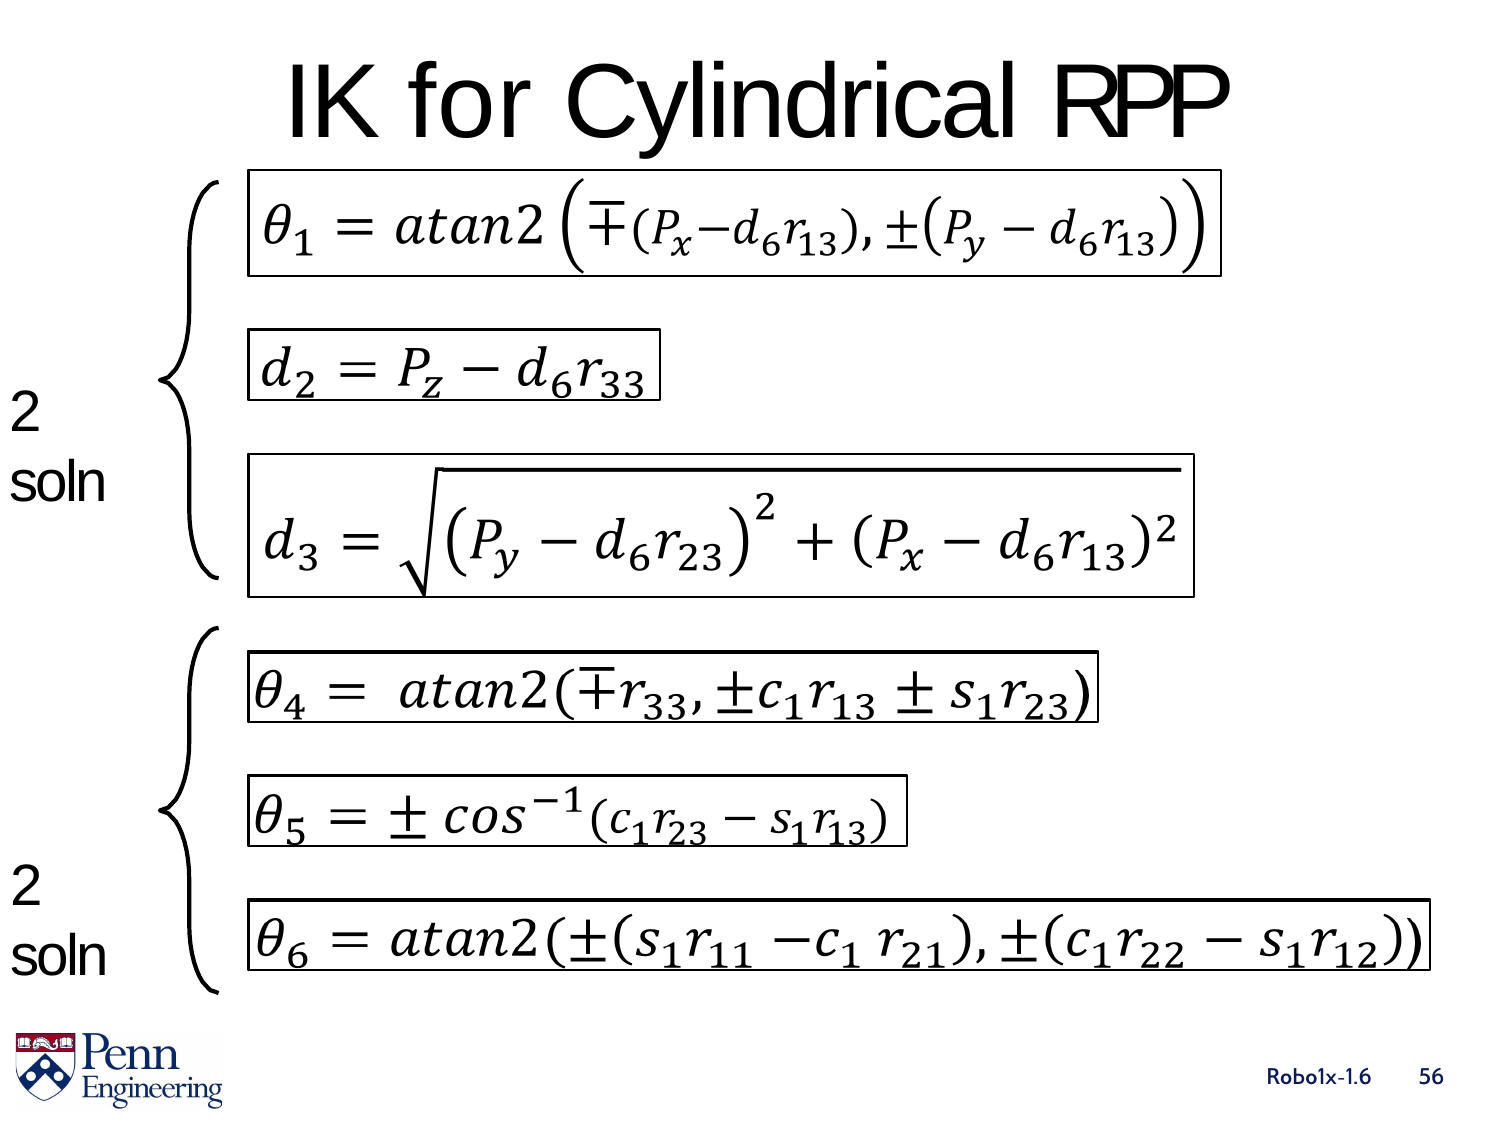

# IK for Cylindrical RPP

2 soln

2 soln

Robo1x-1.6
56